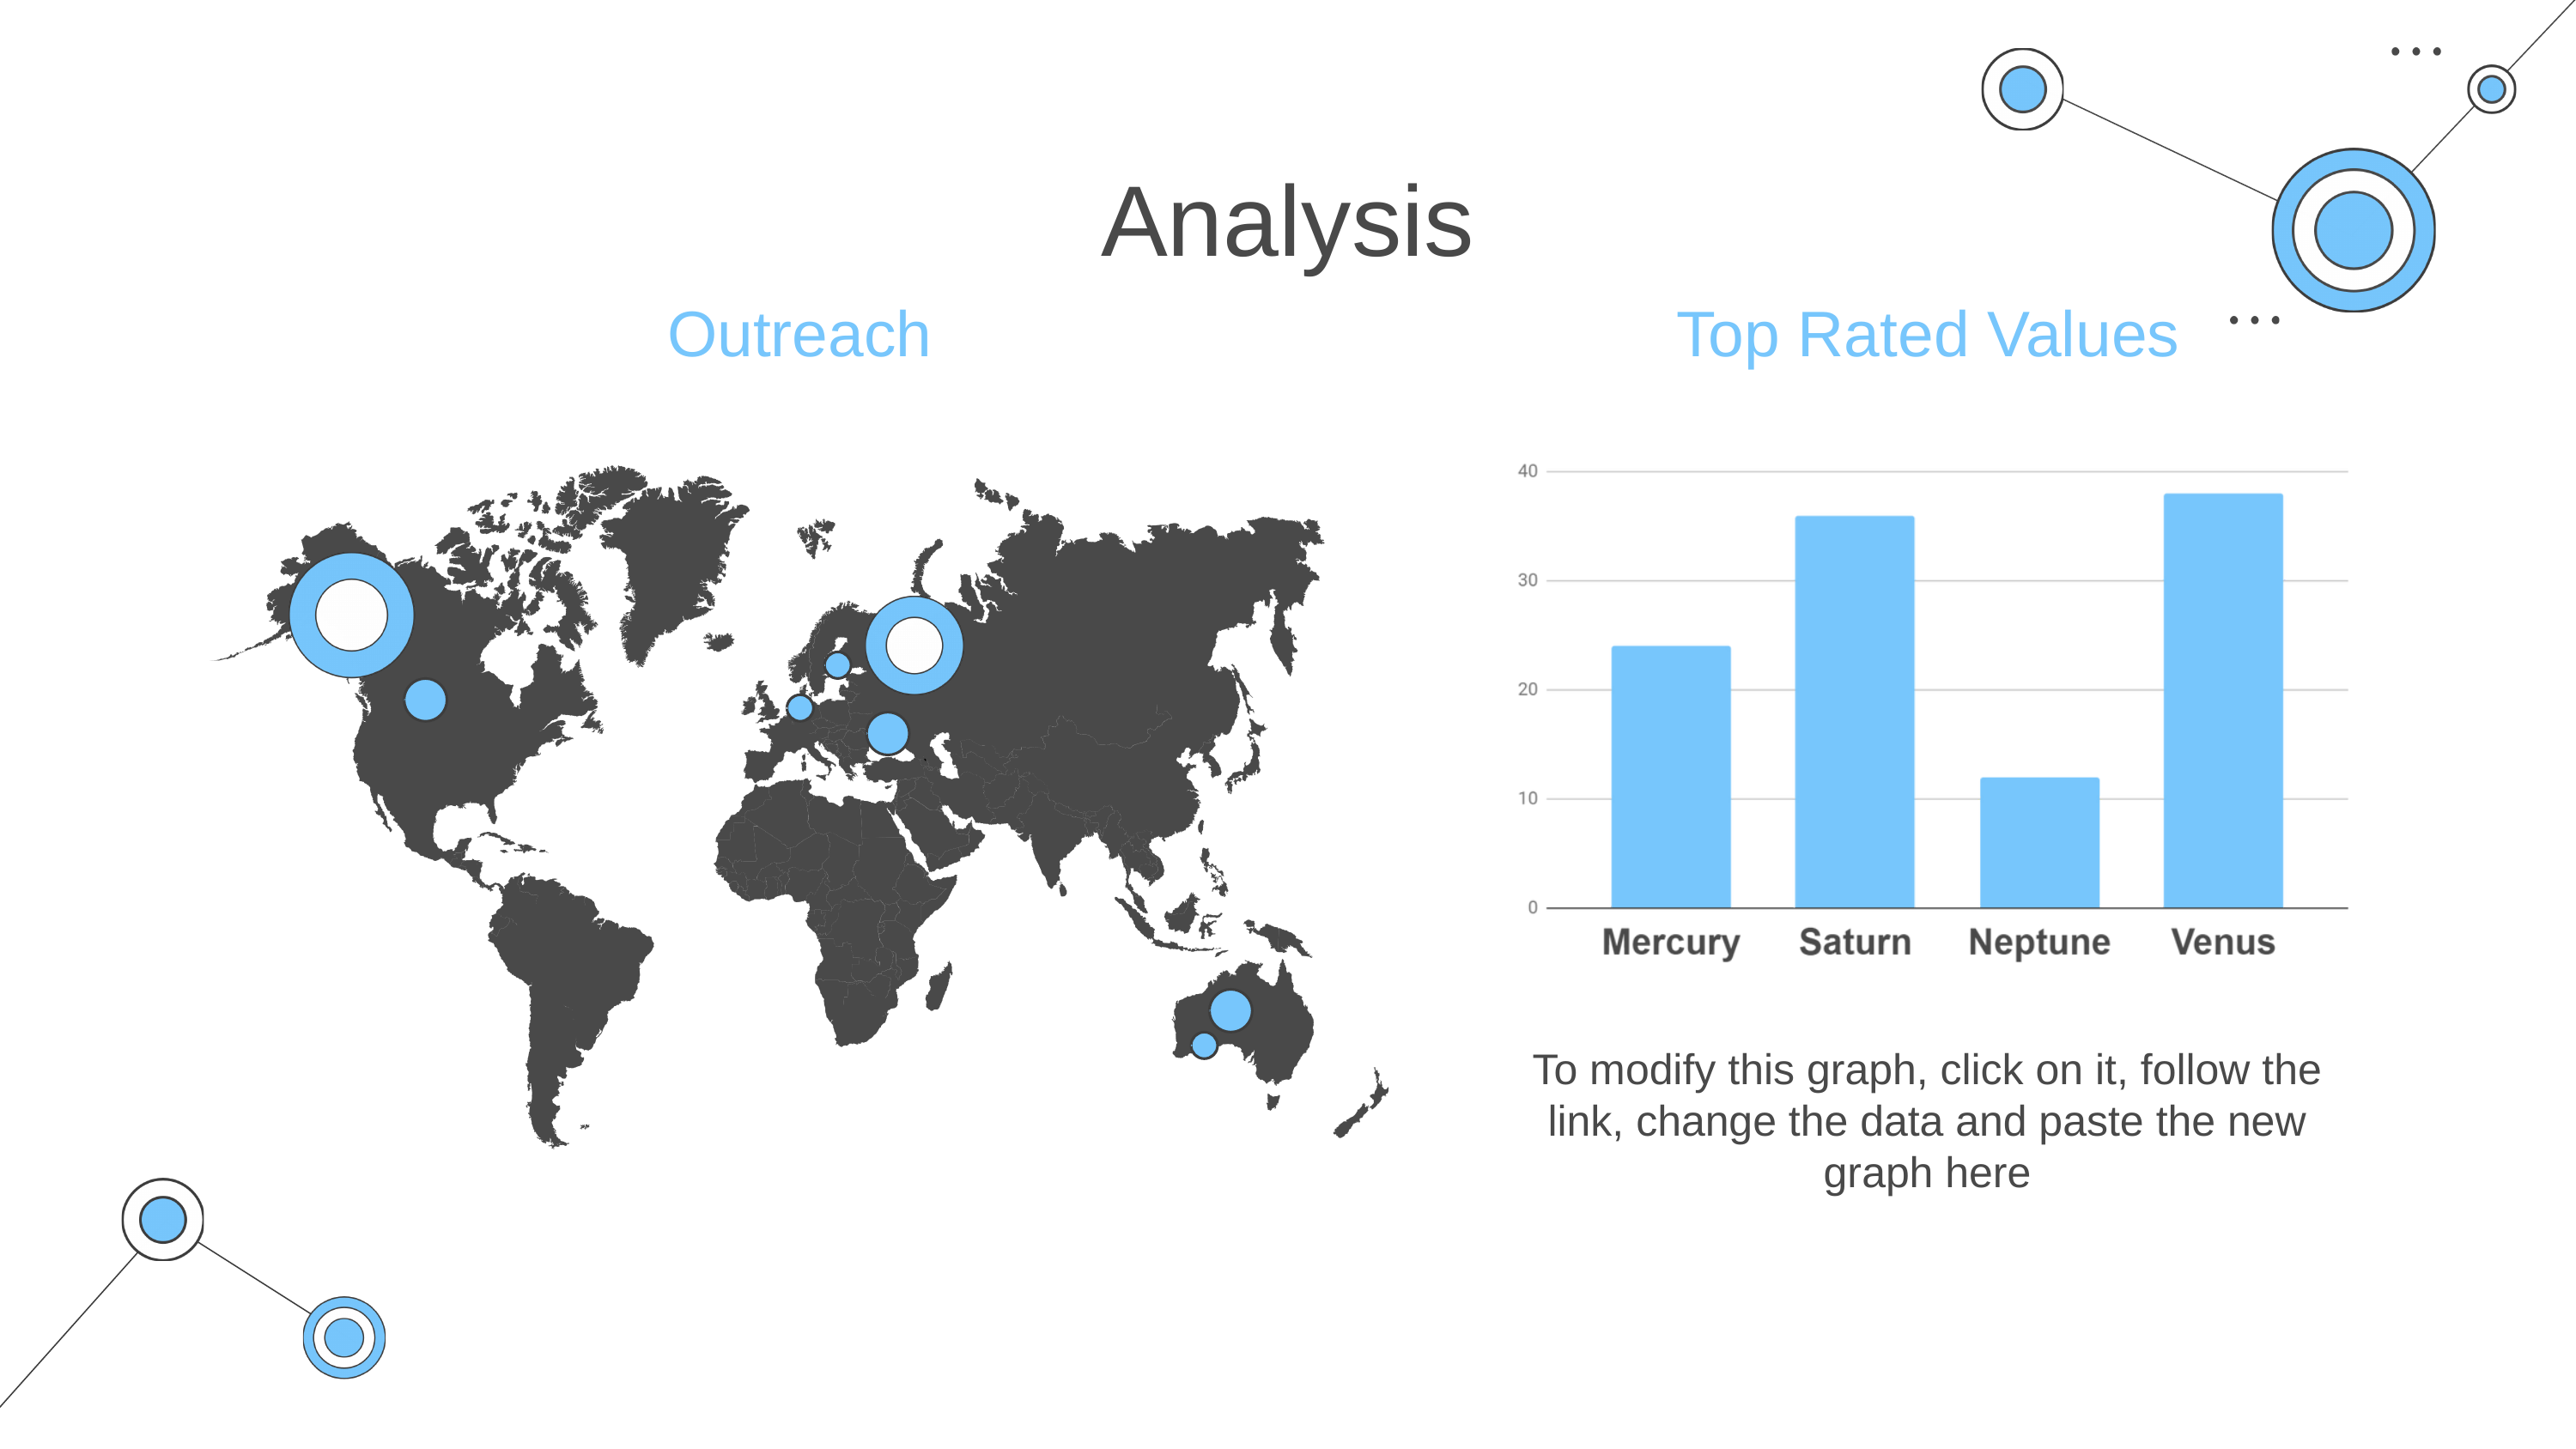

Analysis

Outreach
Top Rated Values

To modify this graph, click on it, follow the link, change the data and paste the new graph here